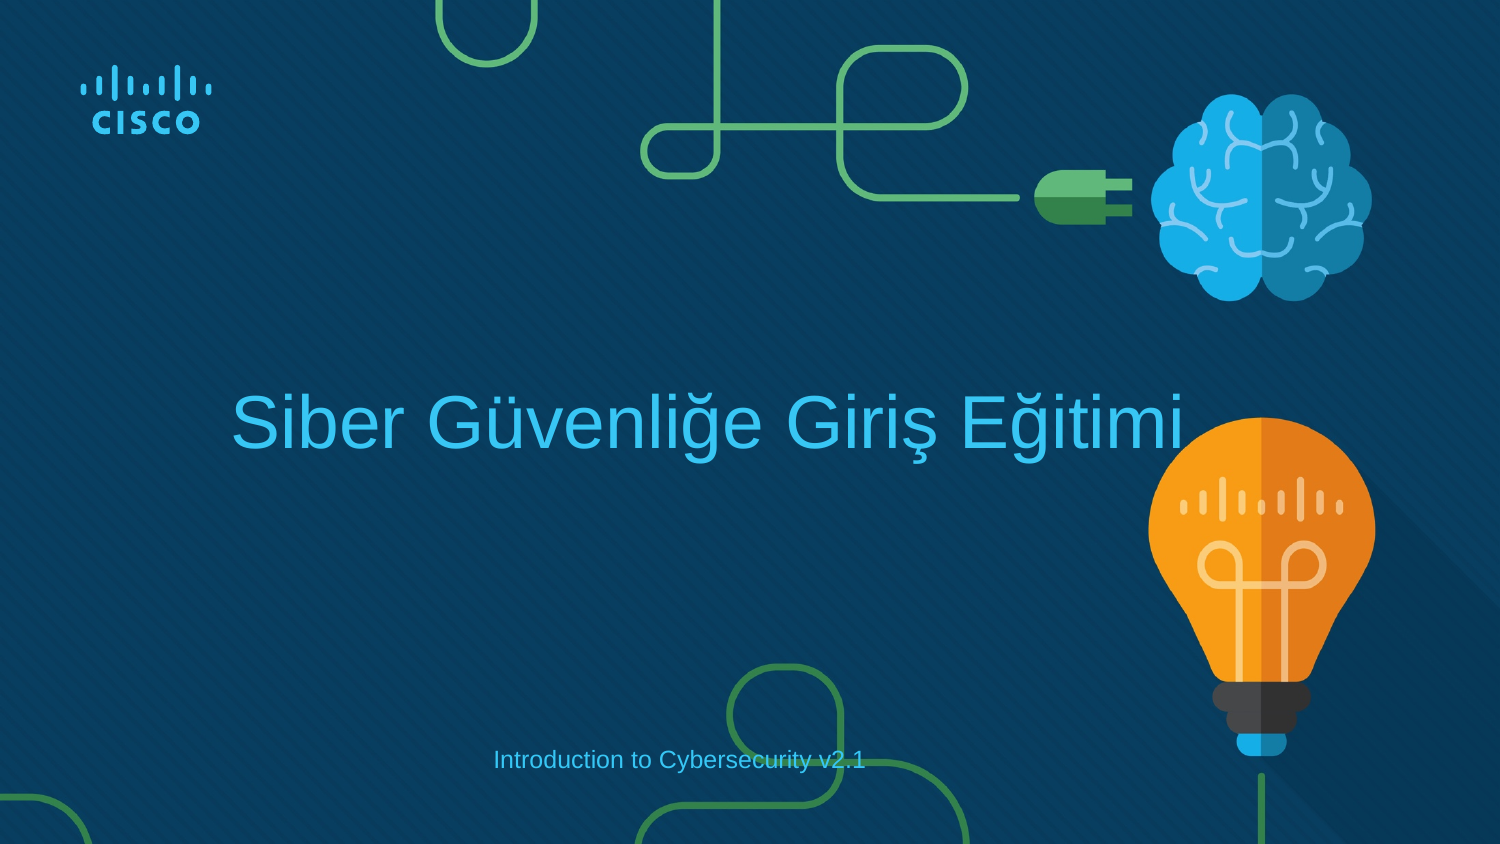

# Siber Güvenliğe Giriş Eğitimi

Introduction to Cybersecurity v2.1